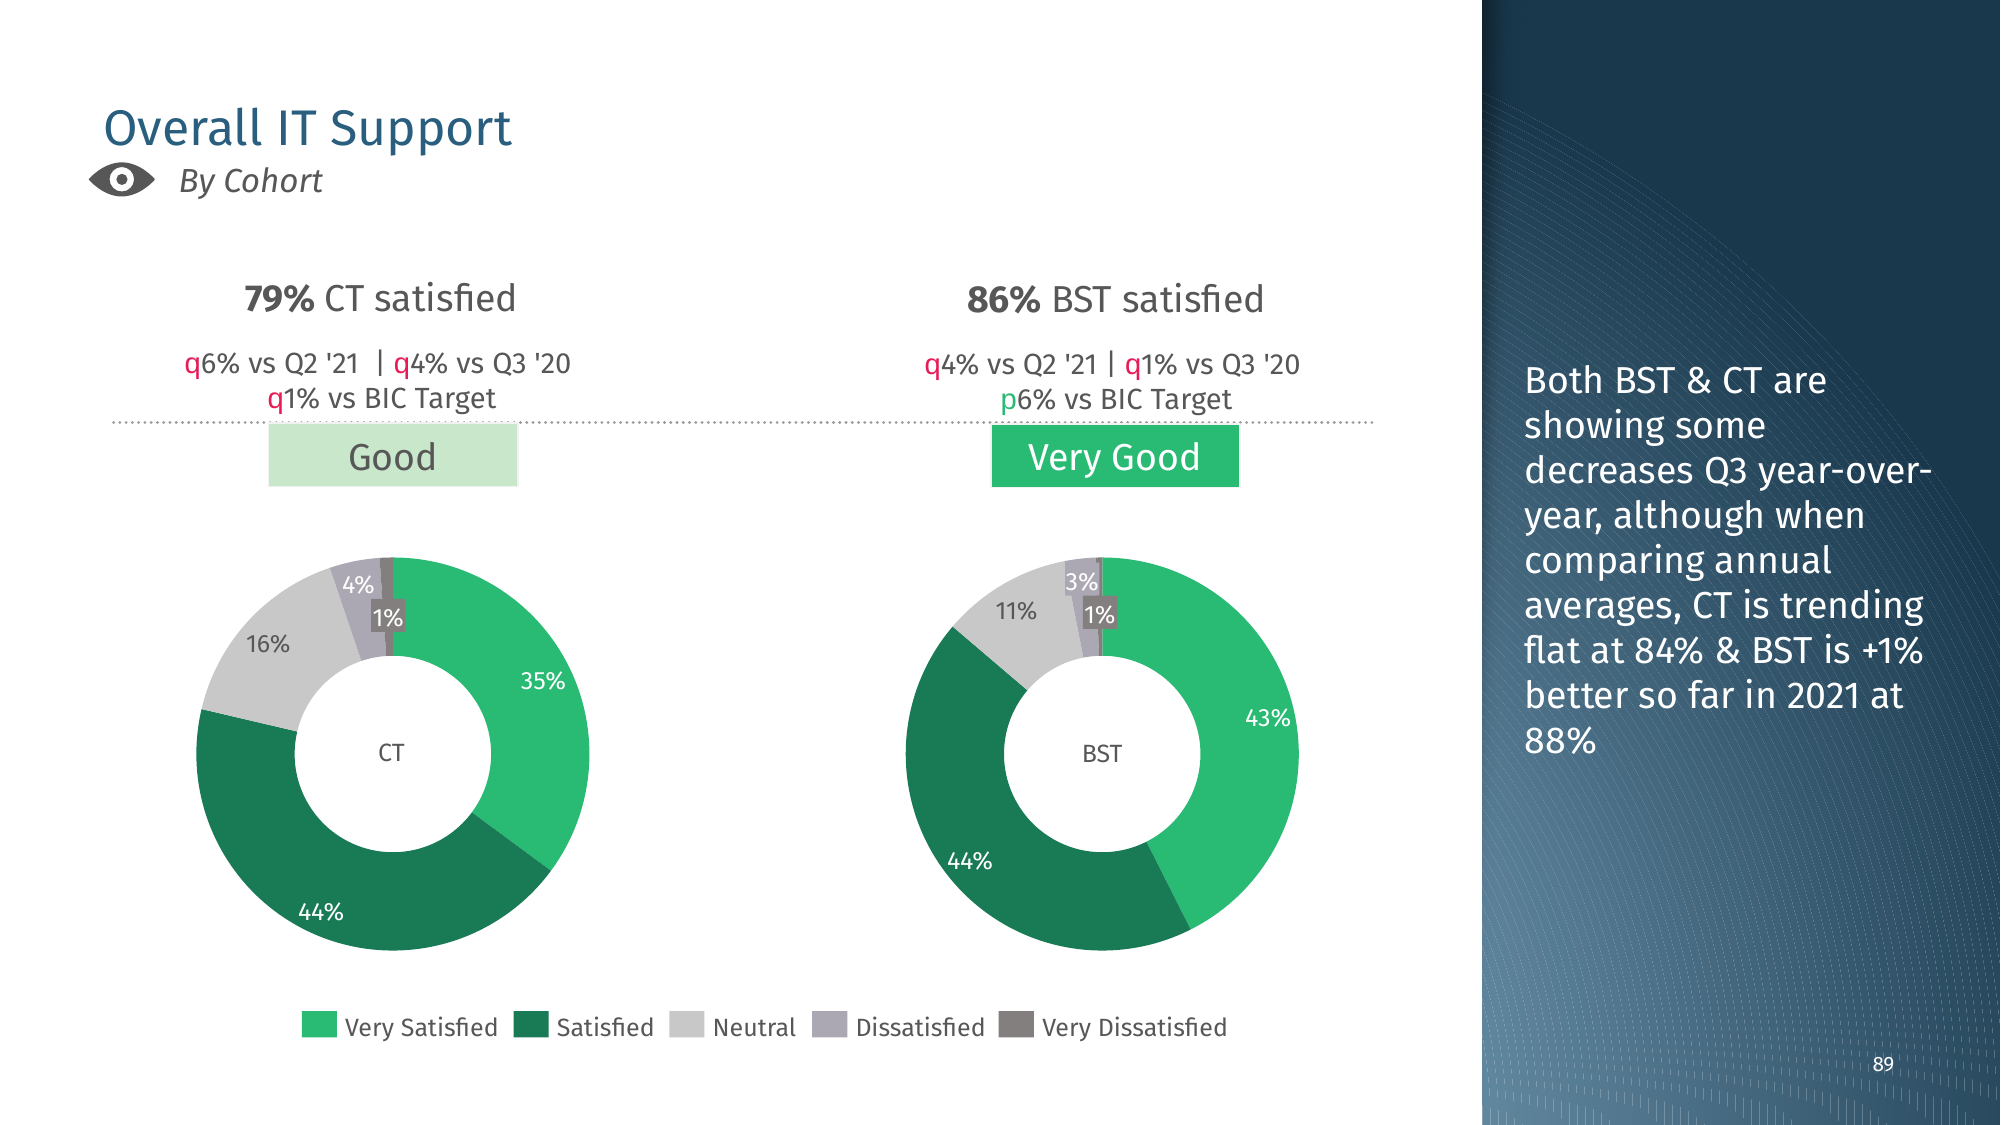

Both BST & CT are showing some decreases Q3 year-over-year, although when comparing annual averages, CT is trending flat at 84% & BST is +1% better so far in 2021 at 88%
# Overall IT Support

By Cohort
79% CT satisfied

q6% vs Q2 '21  | q4% vs Q3 '20
q1% vs BIC Target
86% BST satisfied

q4% vs Q2 '21 | q1% vs Q3 '20
p6% vs BIC Target
Good
Very Good

### Chart

| Category |  |
|---|---|

### Chart

| Category |  |
|---|---|
3%
4%
11%
1%
1%
16%
35%
CT
BST
43%
44%
44%
Very Satisfied
Satisfied
Neutral
Dissatisfied
Very Dissatisfied